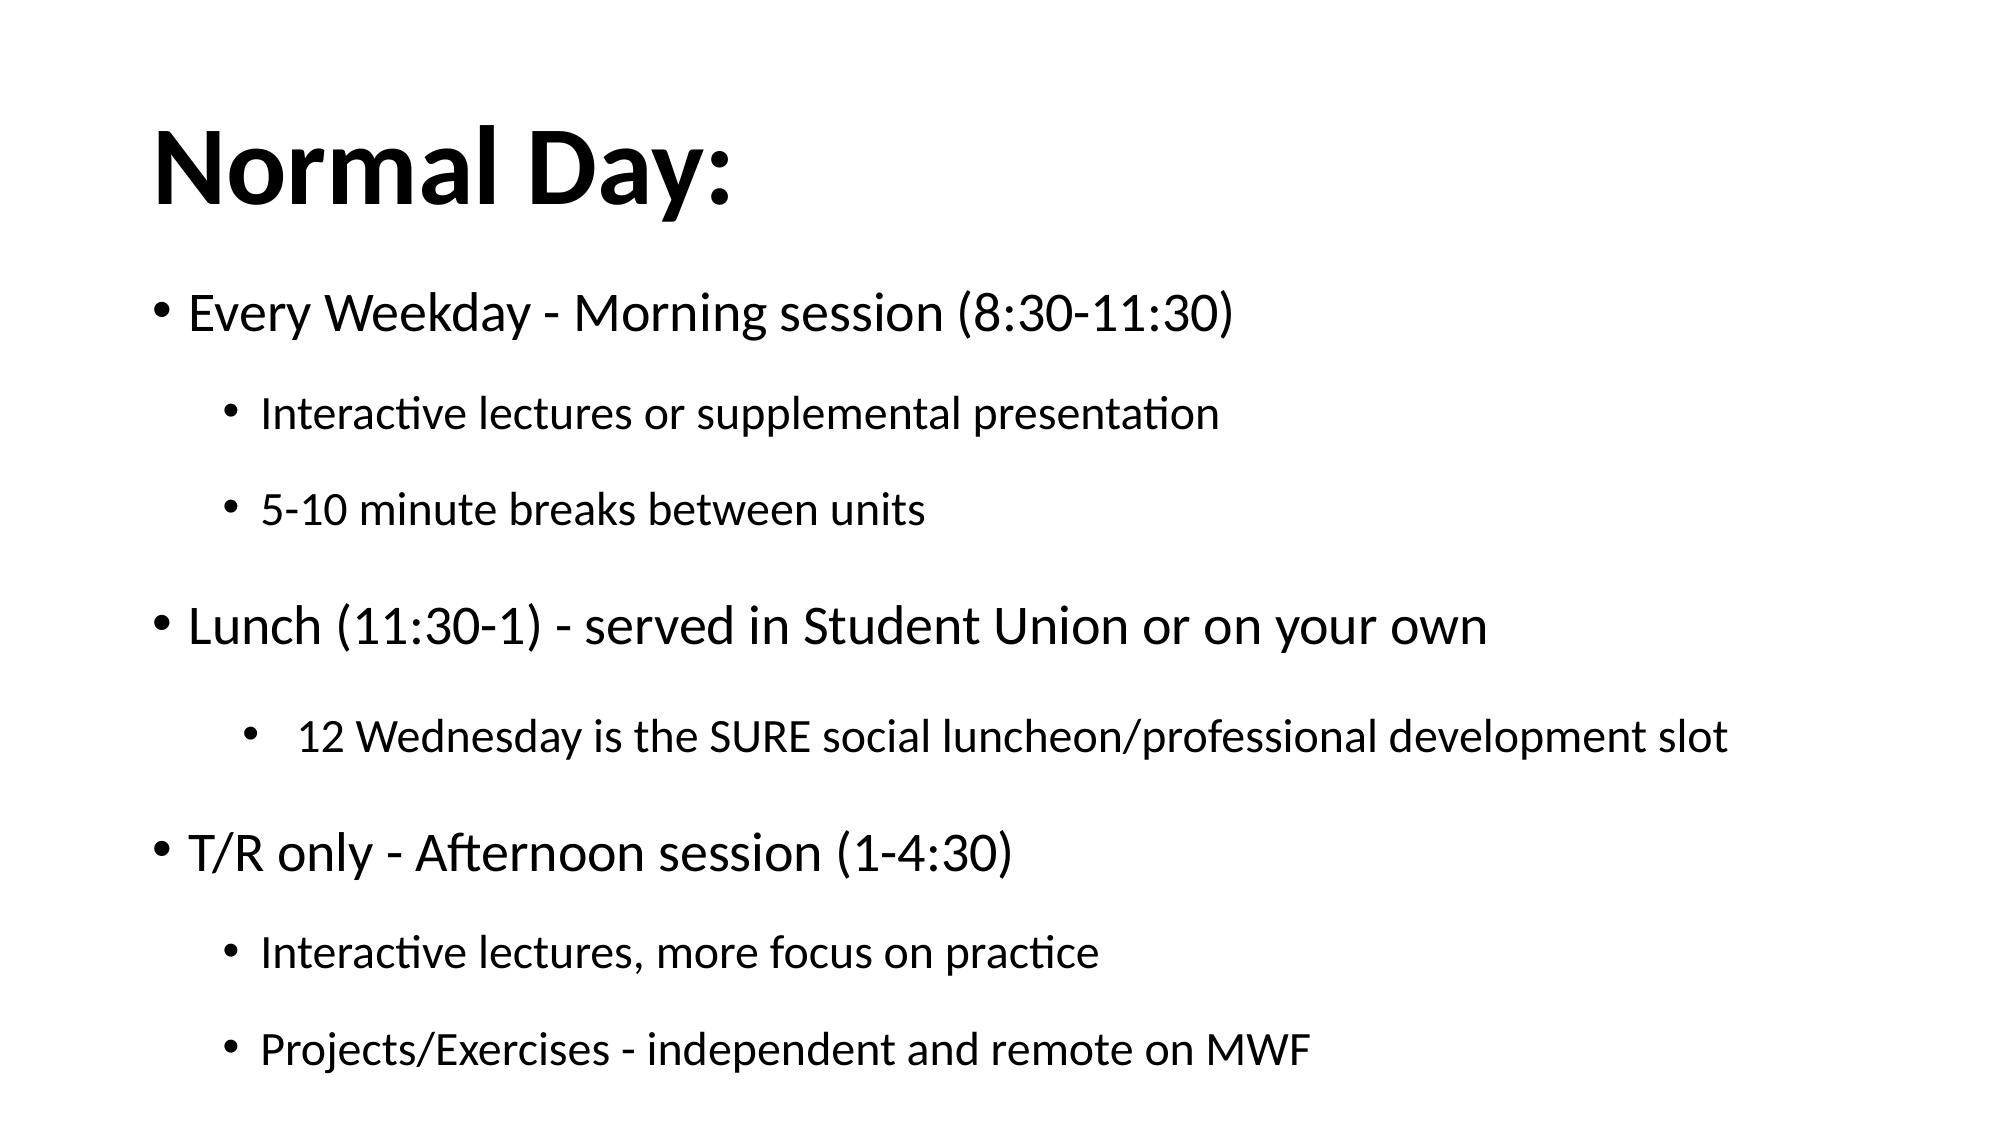

# Normal Day:
Every Weekday - Morning session (8:30-11:30)
Interactive lectures or supplemental presentation
5-10 minute breaks between units
Lunch (11:30-1) - served in Student Union or on your own
12 Wednesday is the SURE social luncheon/professional development slot
T/R only - Afternoon session (1-4:30)
Interactive lectures, more focus on practice
Projects/Exercises - independent and remote on MWF